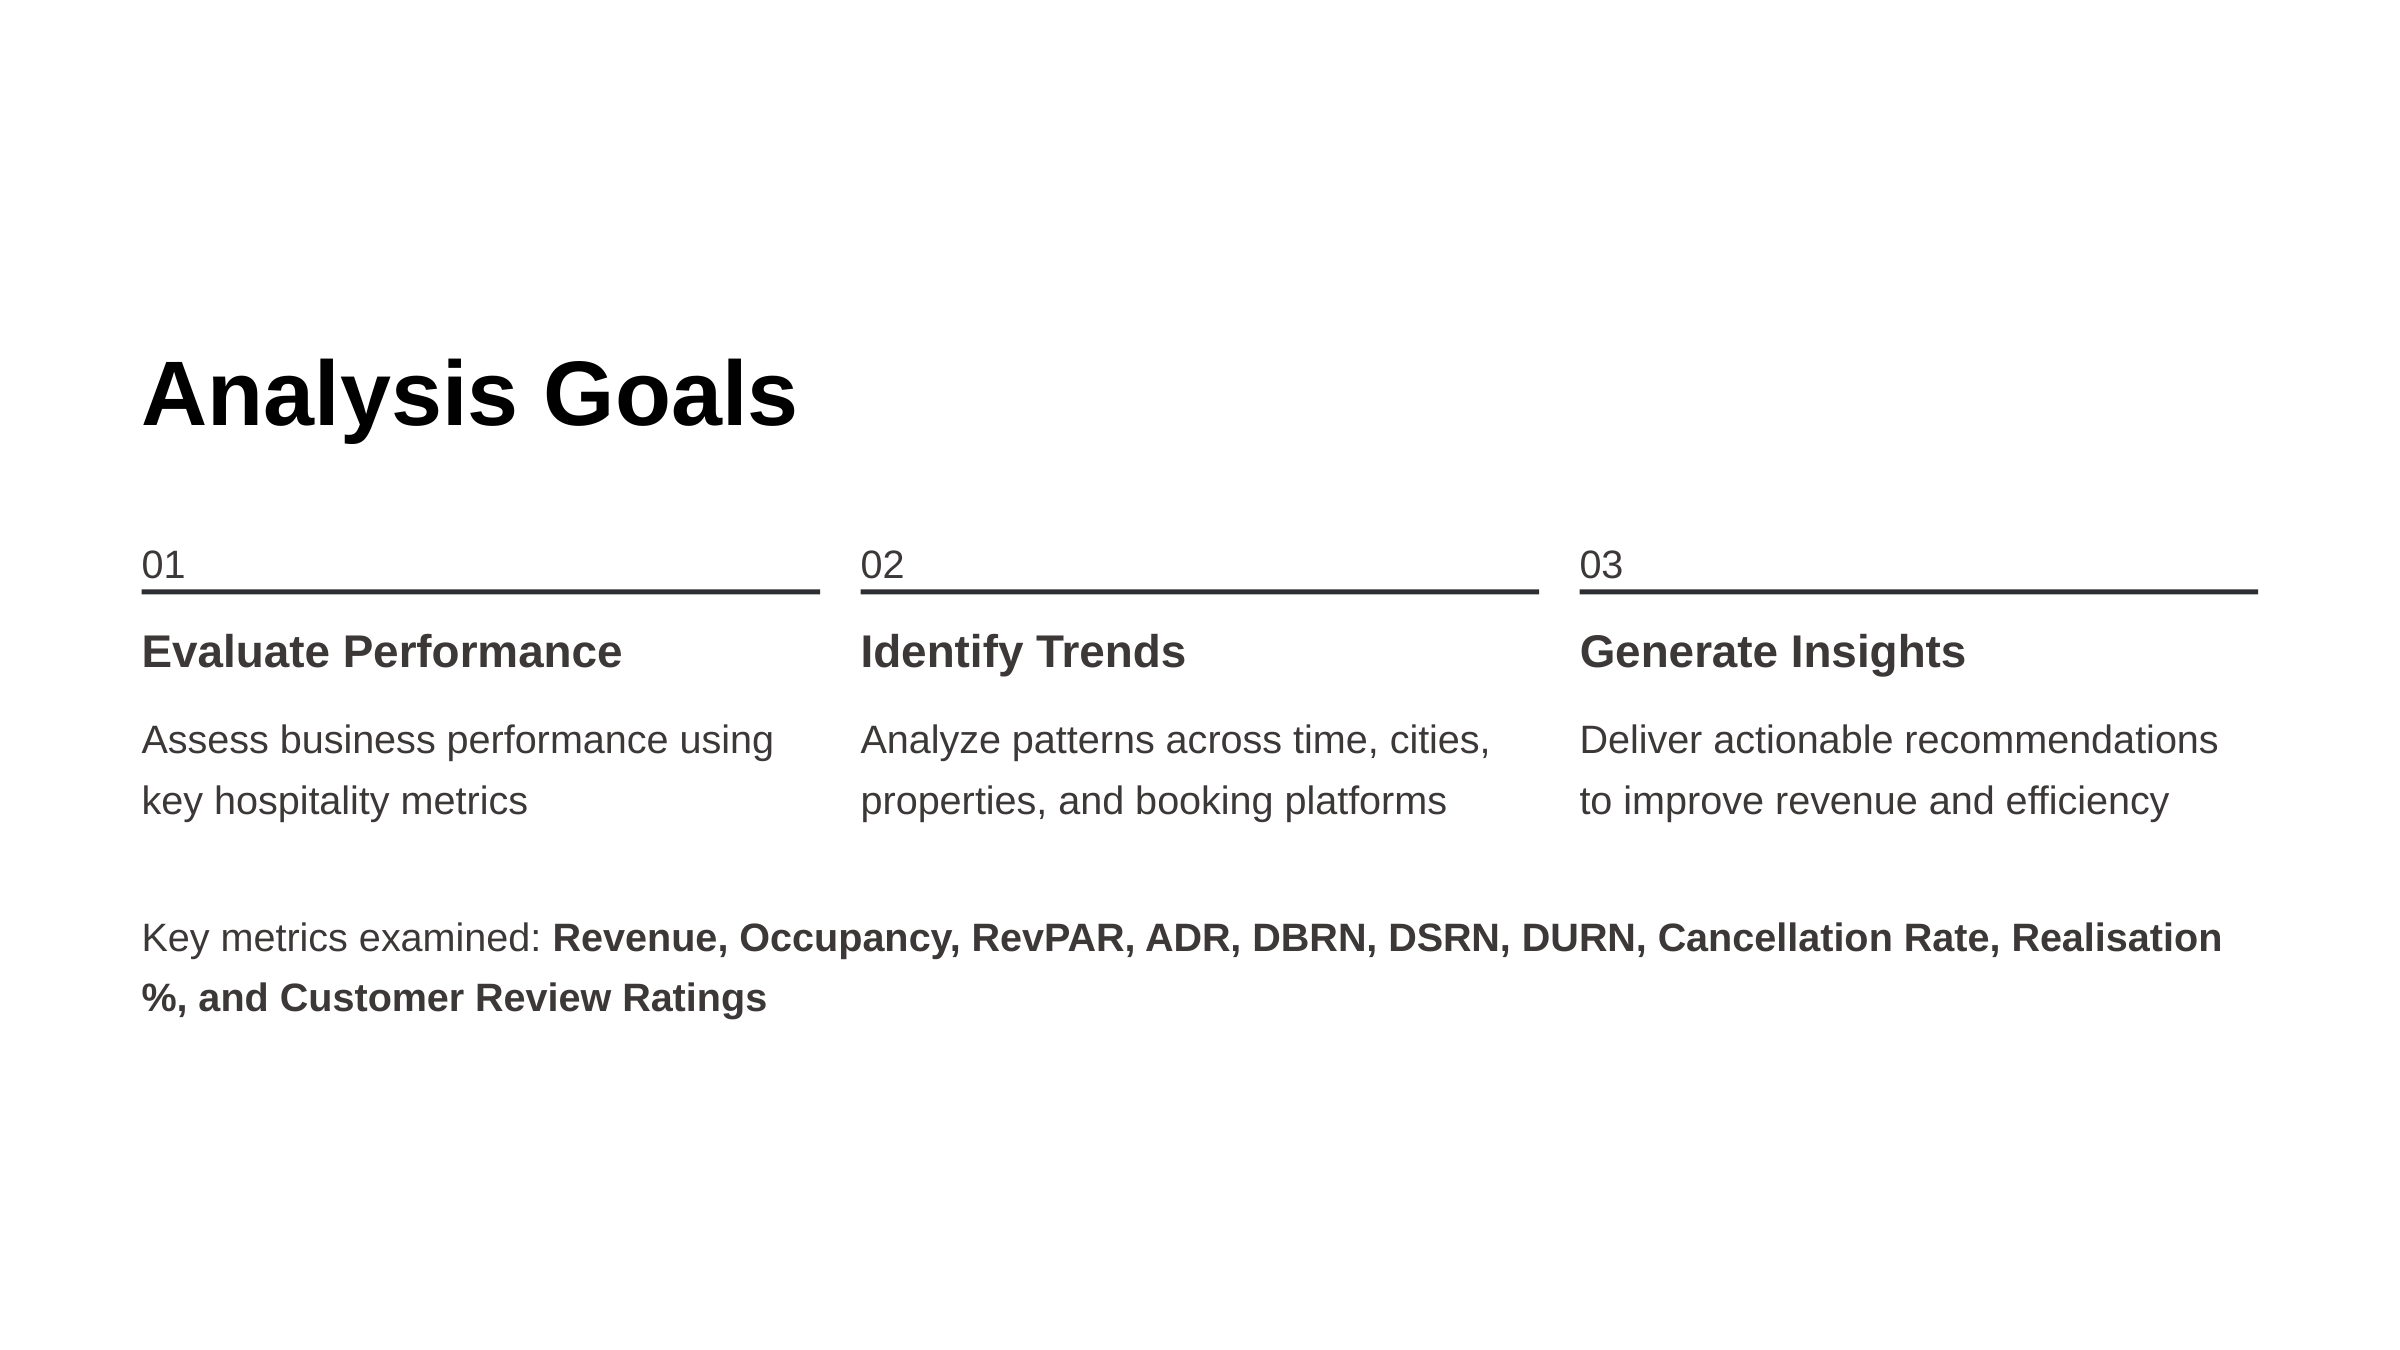

Analysis Goals
01
02
03

Evaluate Performance
Identify Trends
Generate Insights
Assess business performance using key hospitality metrics
Analyze patterns across time, cities, properties, and booking platforms
Deliver actionable recommendations to improve revenue and efficiency
Key metrics examined: Revenue, Occupancy, RevPAR, ADR, DBRN, DSRN, DURN, Cancellation Rate, Realisation %, and Customer Review Ratings